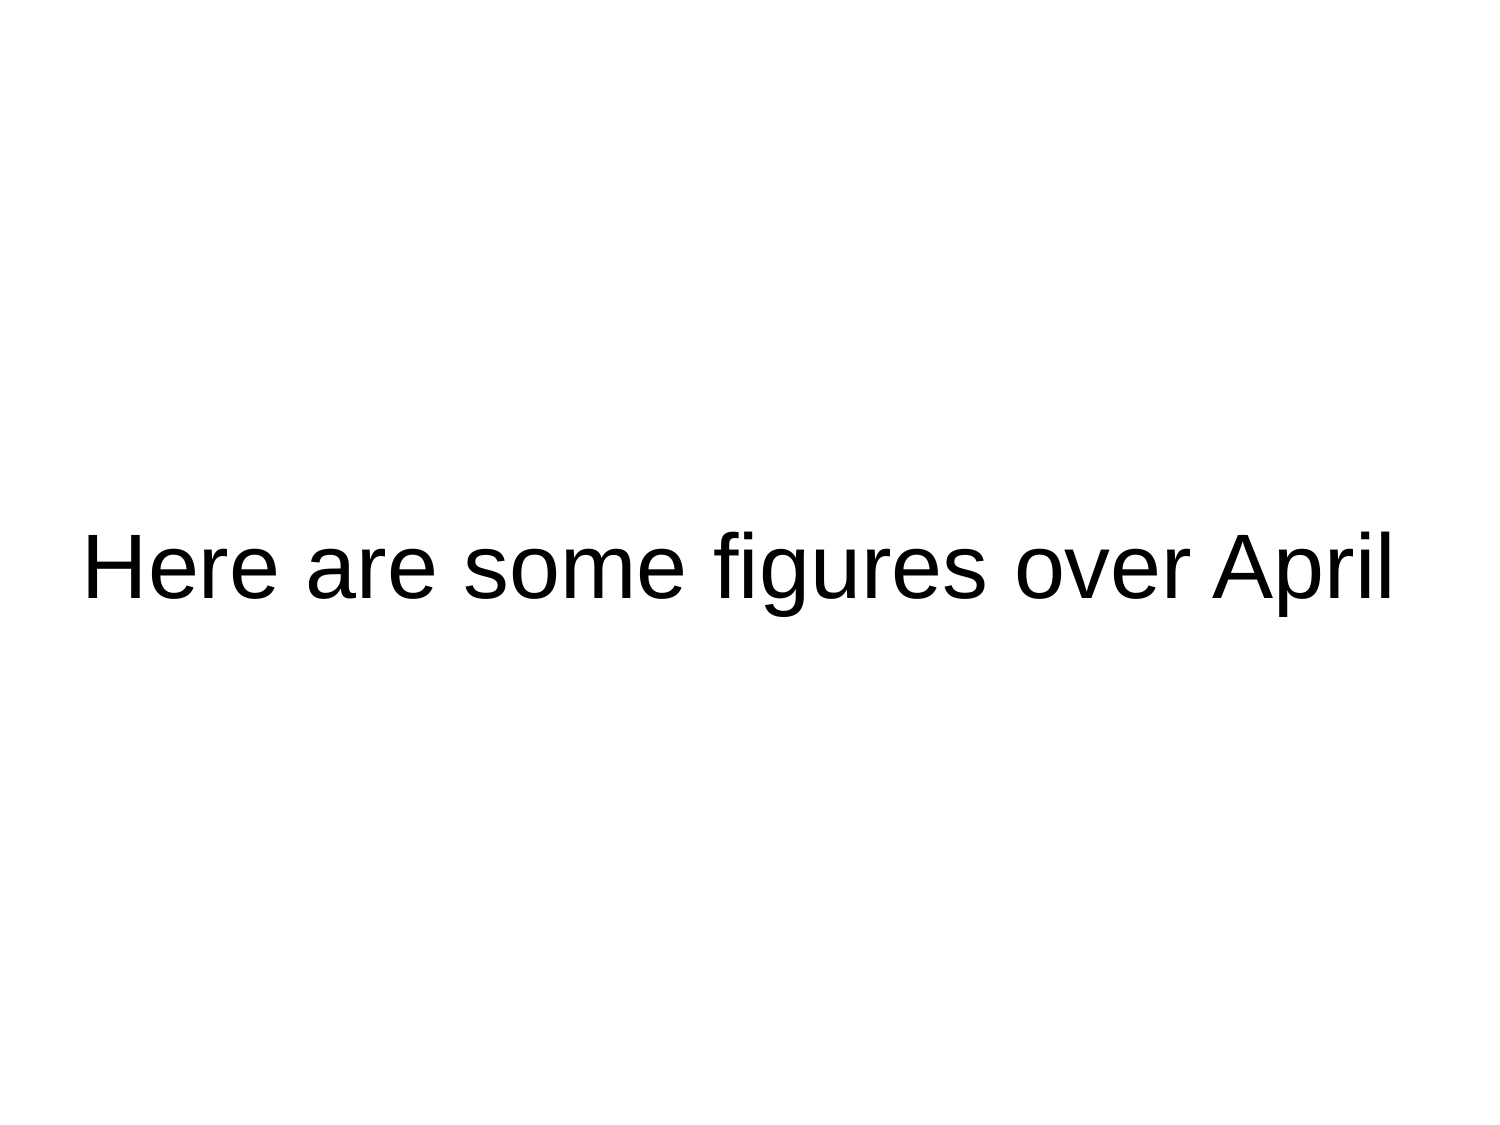

# Here are some figures over April